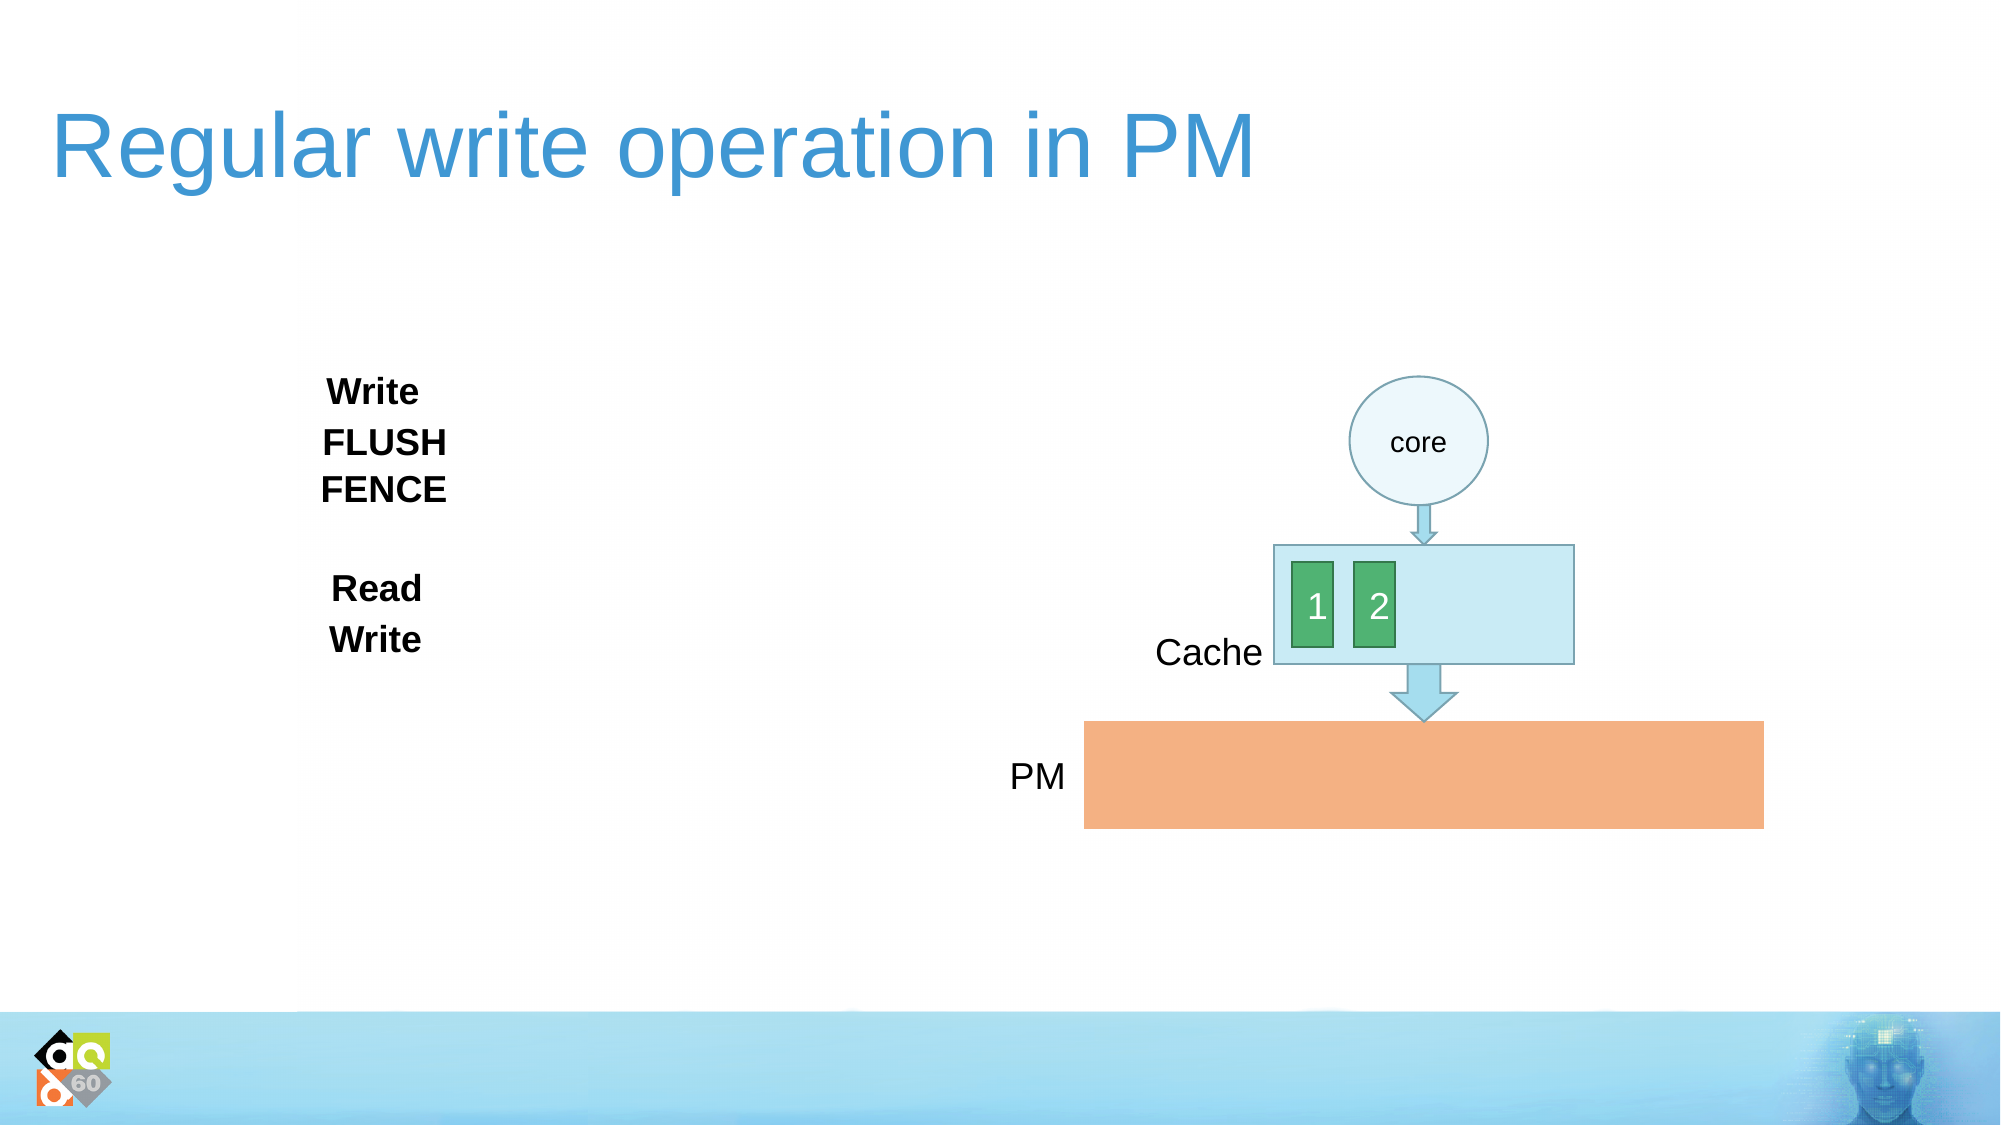

# Regular write operation in PM
Write
core

FLUSH
FENCE
Read
1
2
Write
Cache
PM